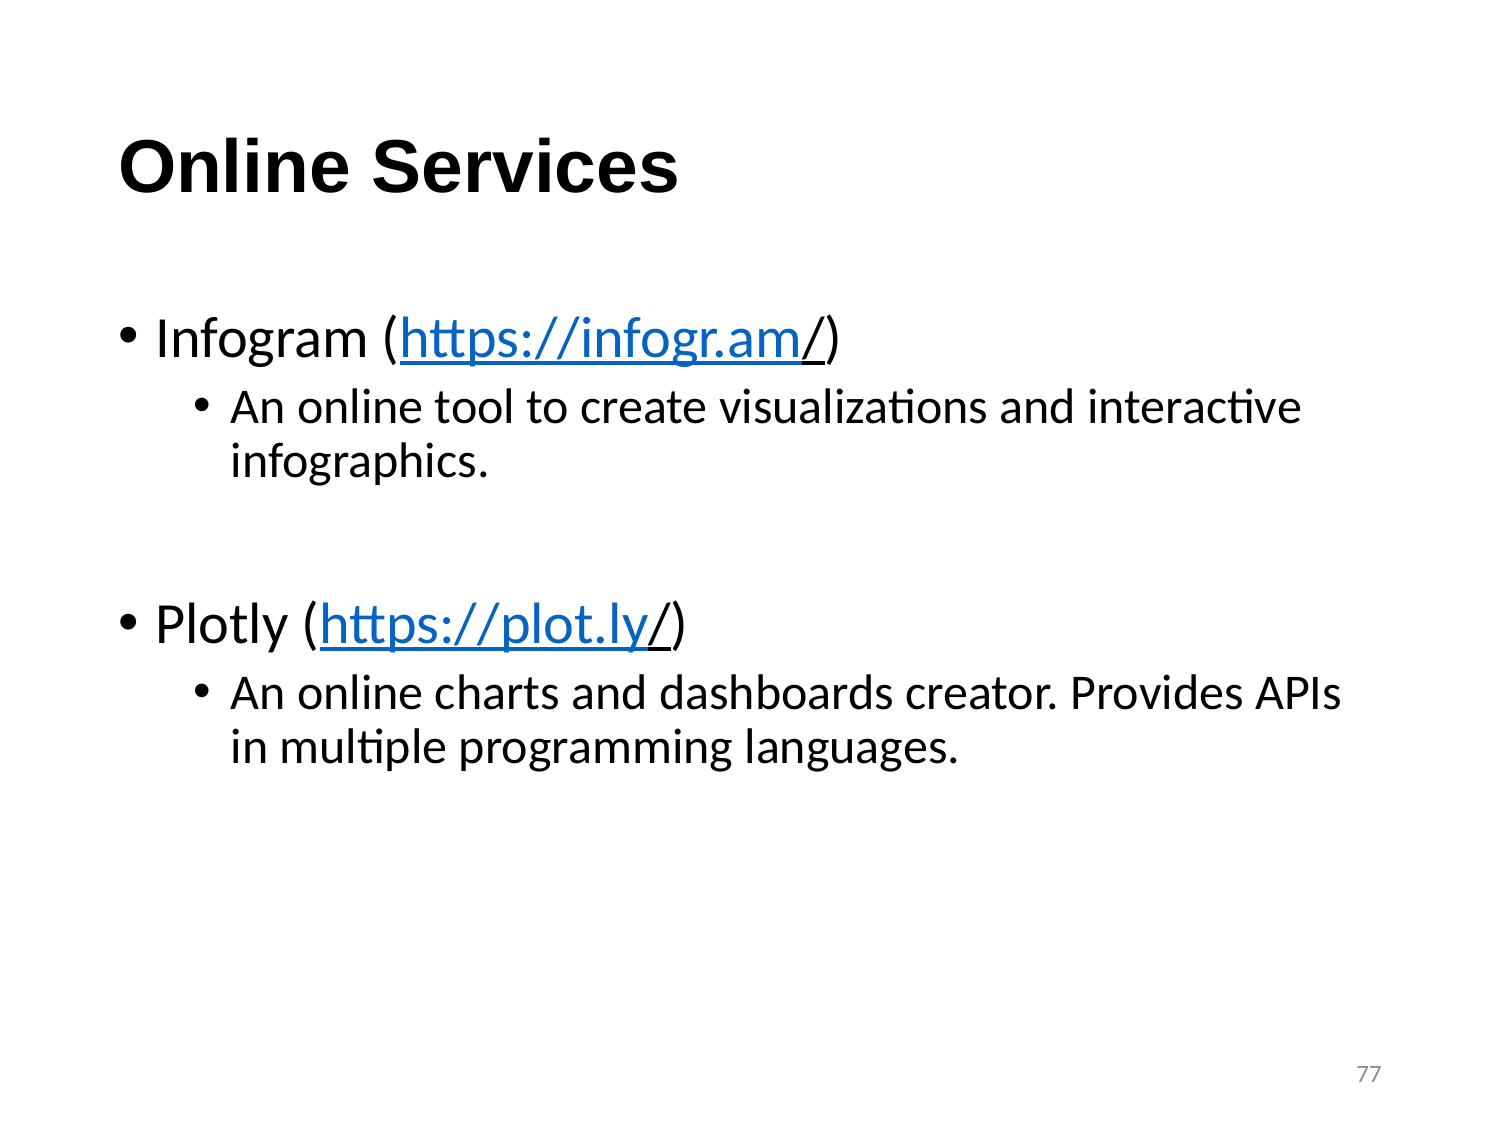

# Online Services
Infogram (https://infogr.am/)
An online tool to create visualizations and interactive infographics.

Plotly (https://plot.ly/)
An online charts and dashboards creator. Provides APIs in multiple programming languages.
77